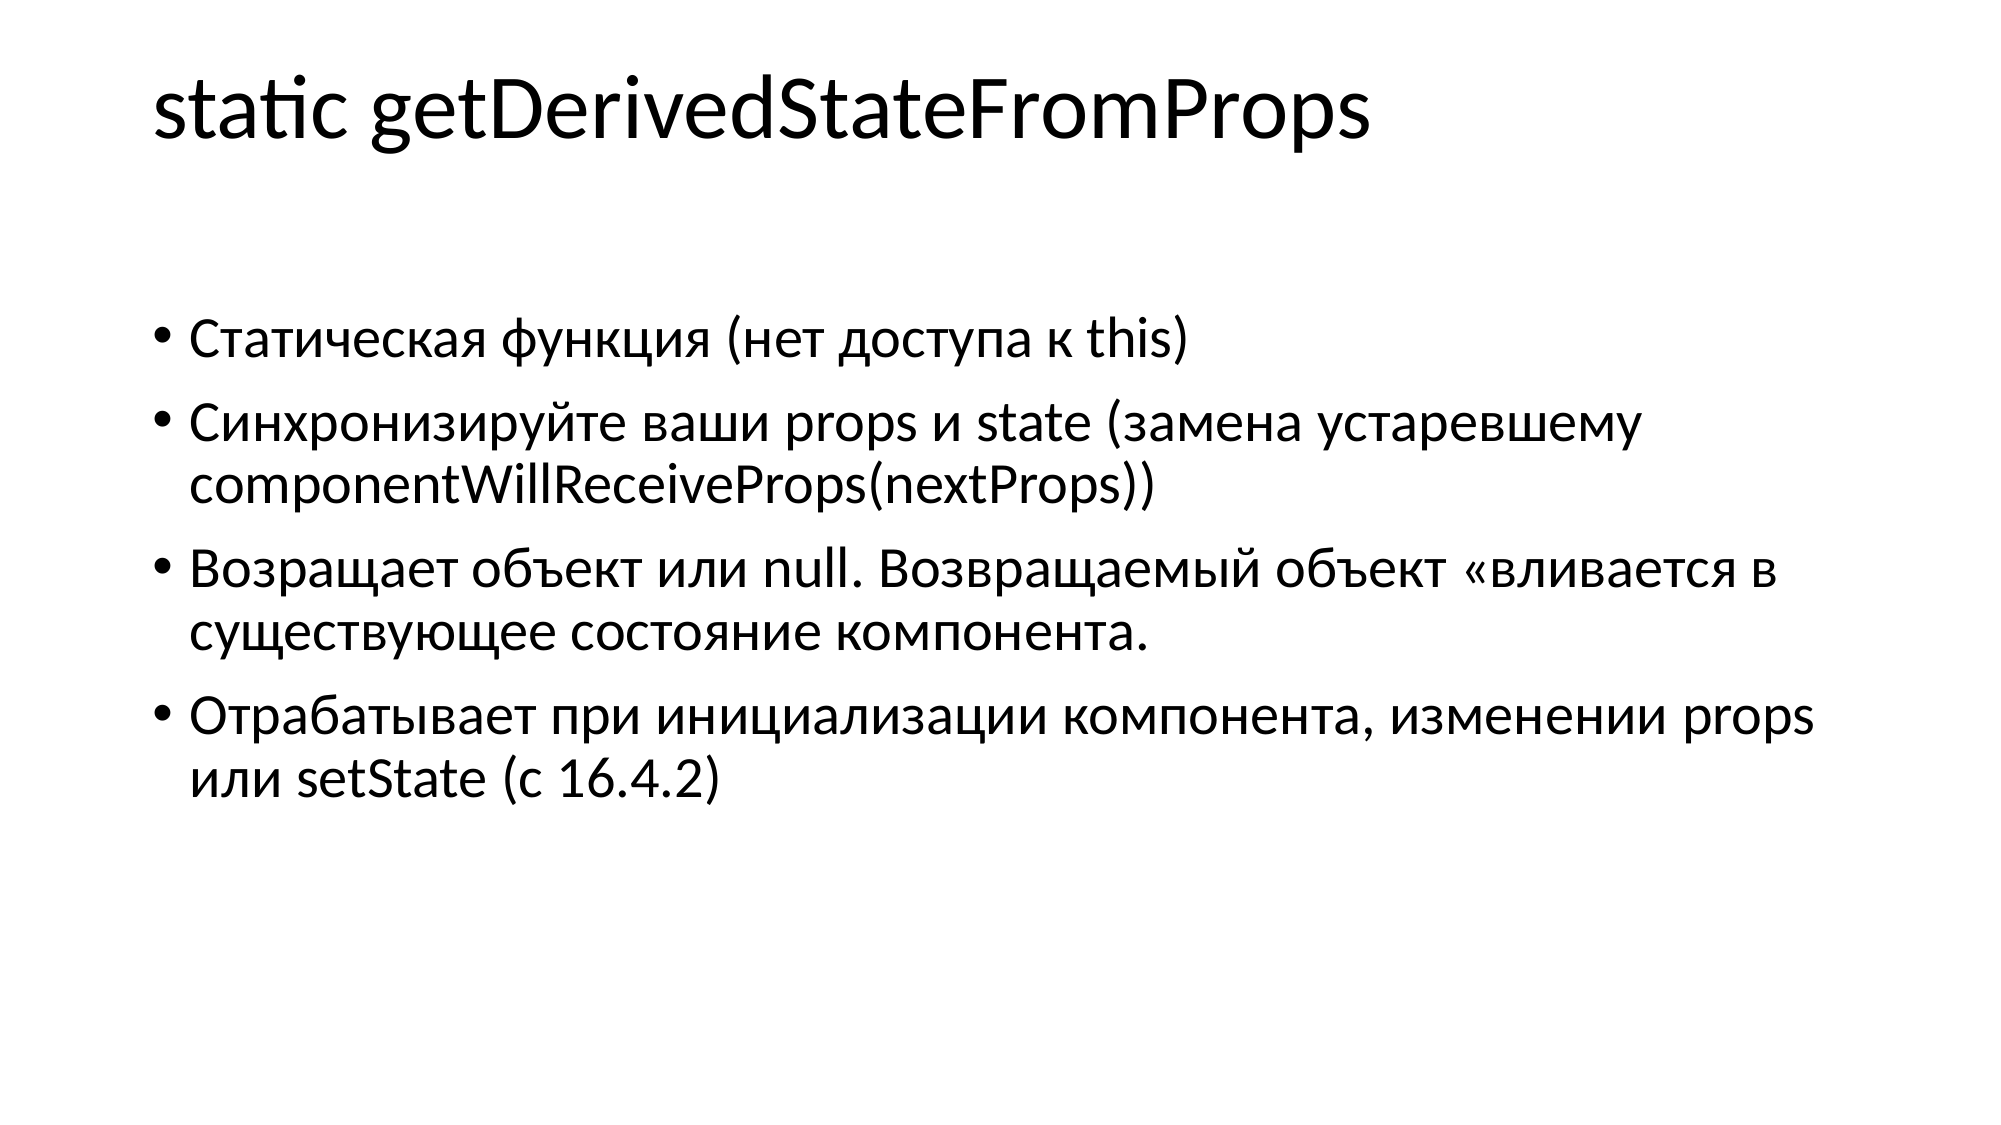

# static getDerivedStateFromProps
Статическая функция (нет доступа к this)
Синхронизируйте ваши props и state (замена устаревшему componentWillReceiveProps(nextProps))
Возращает объект или null. Возвращаемый объект «вливается в существующее состояние компонента.
Отрабатывает при инициализации компонента, изменении props или setState (с 16.4.2)